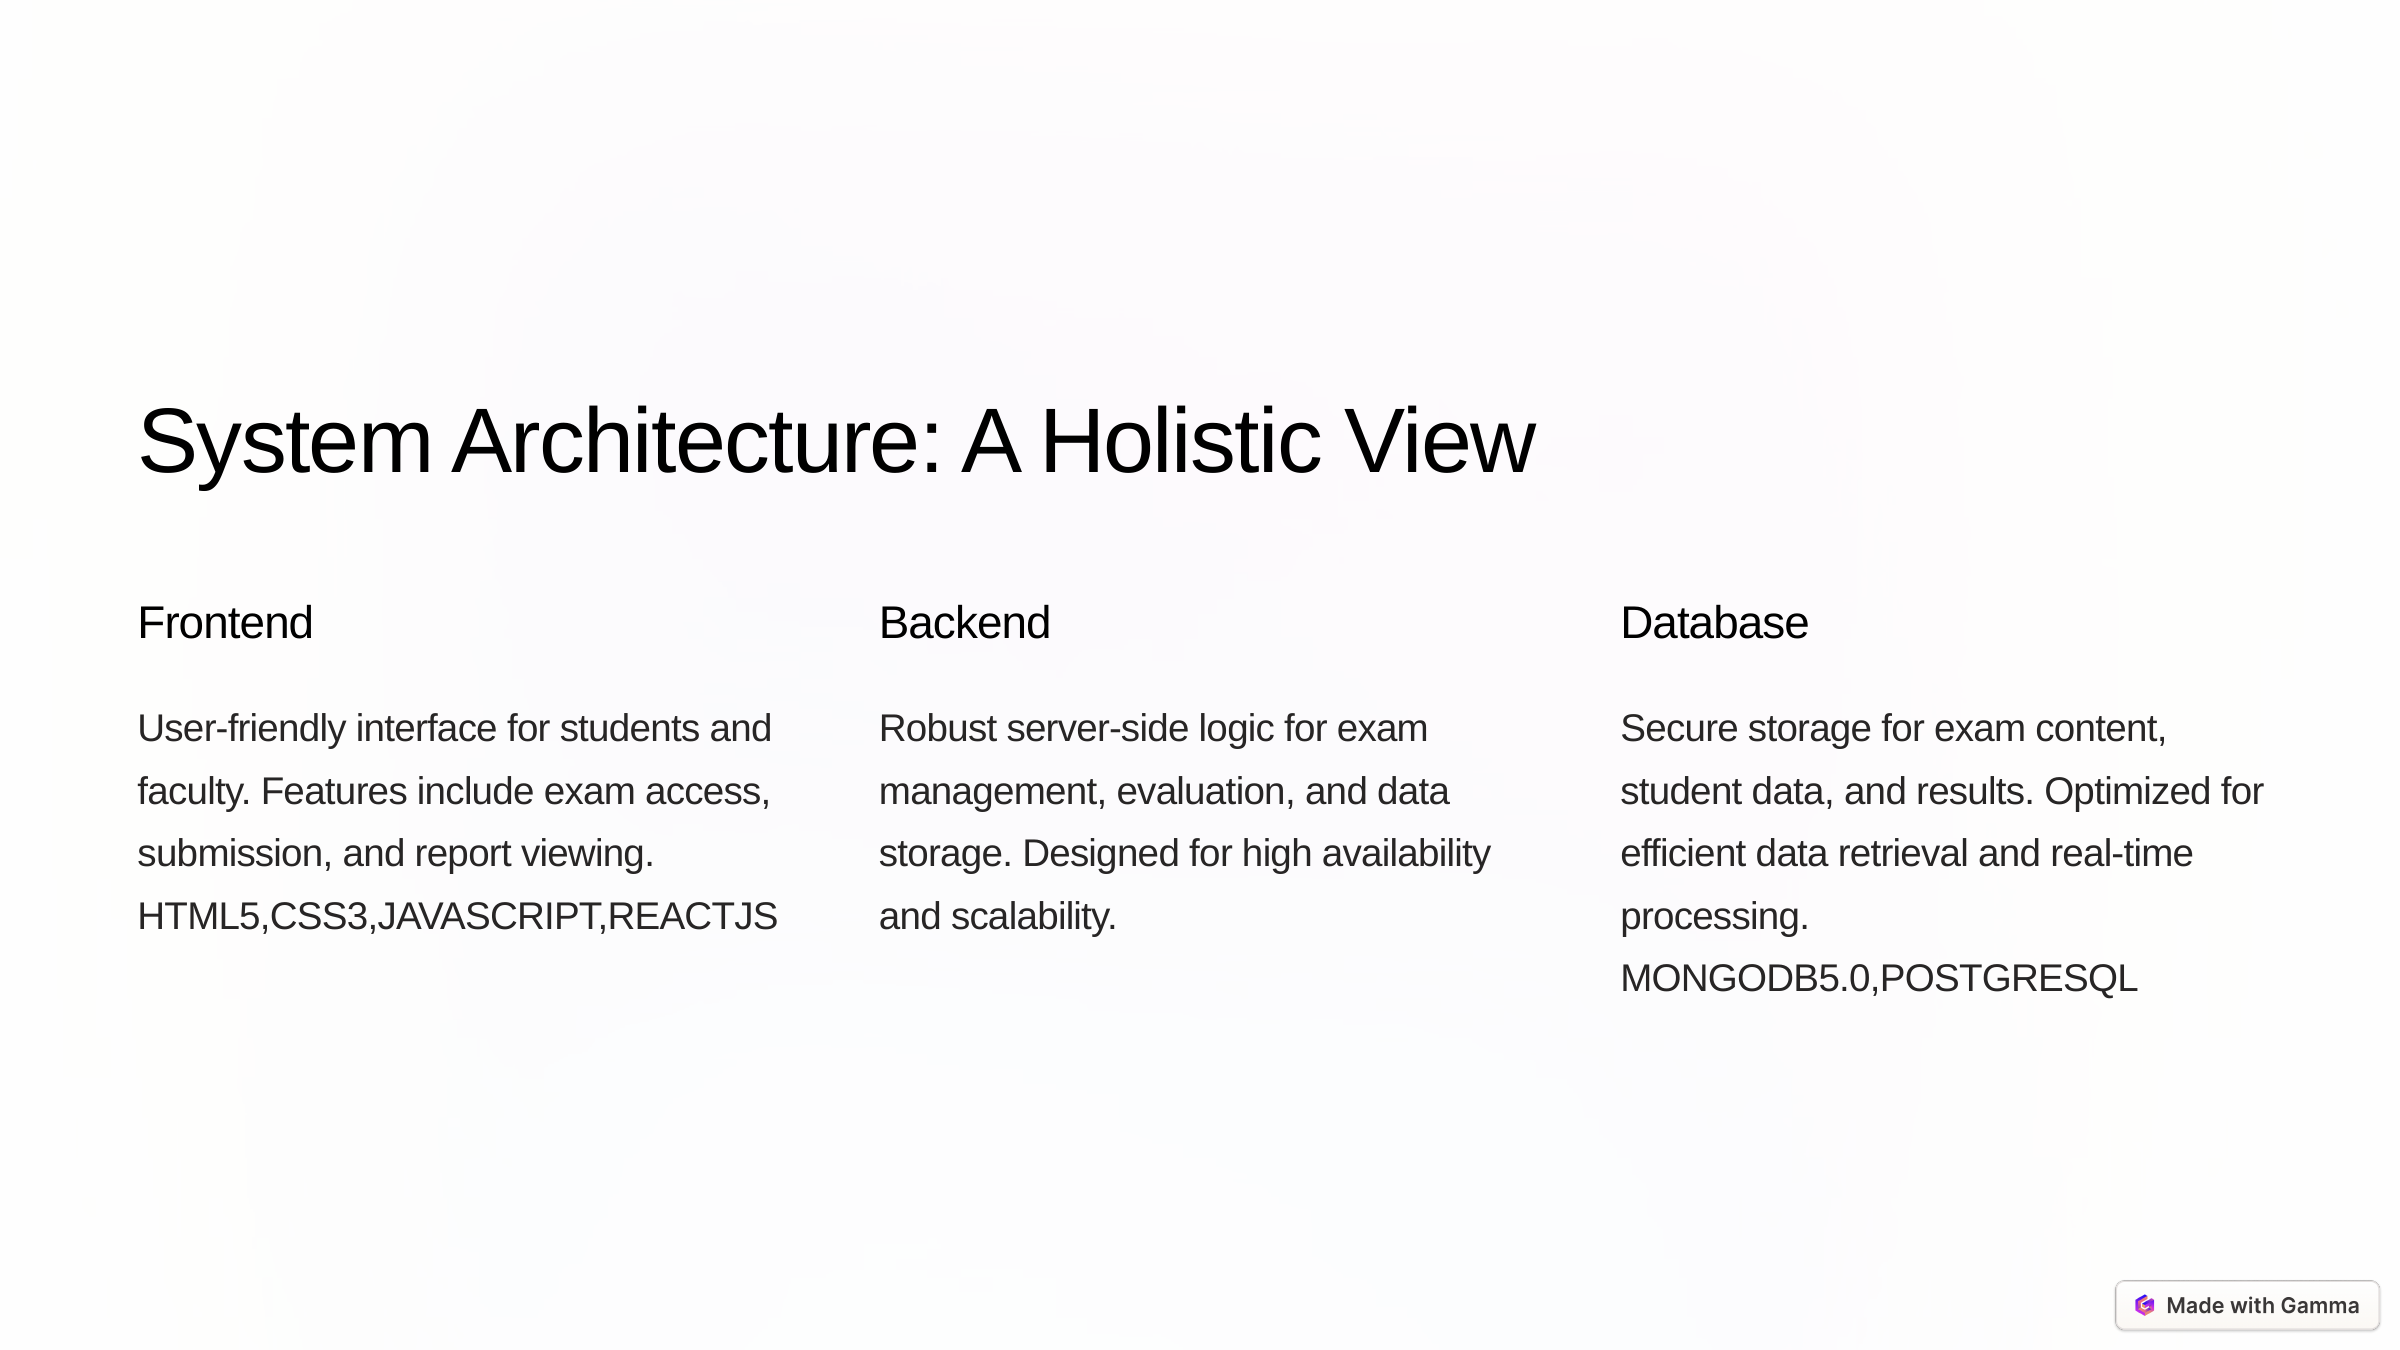

System Architecture: A Holistic View
Frontend
Backend
Database
User-friendly interface for students and faculty. Features include exam access, submission, and report viewing.
HTML5,CSS3,JAVASCRIPT,REACTJS
Robust server-side logic for exam management, evaluation, and data storage. Designed for high availability and scalability.
Secure storage for exam content, student data, and results. Optimized for efficient data retrieval and real-time processing.
MONGODB5.0,POSTGRESQL